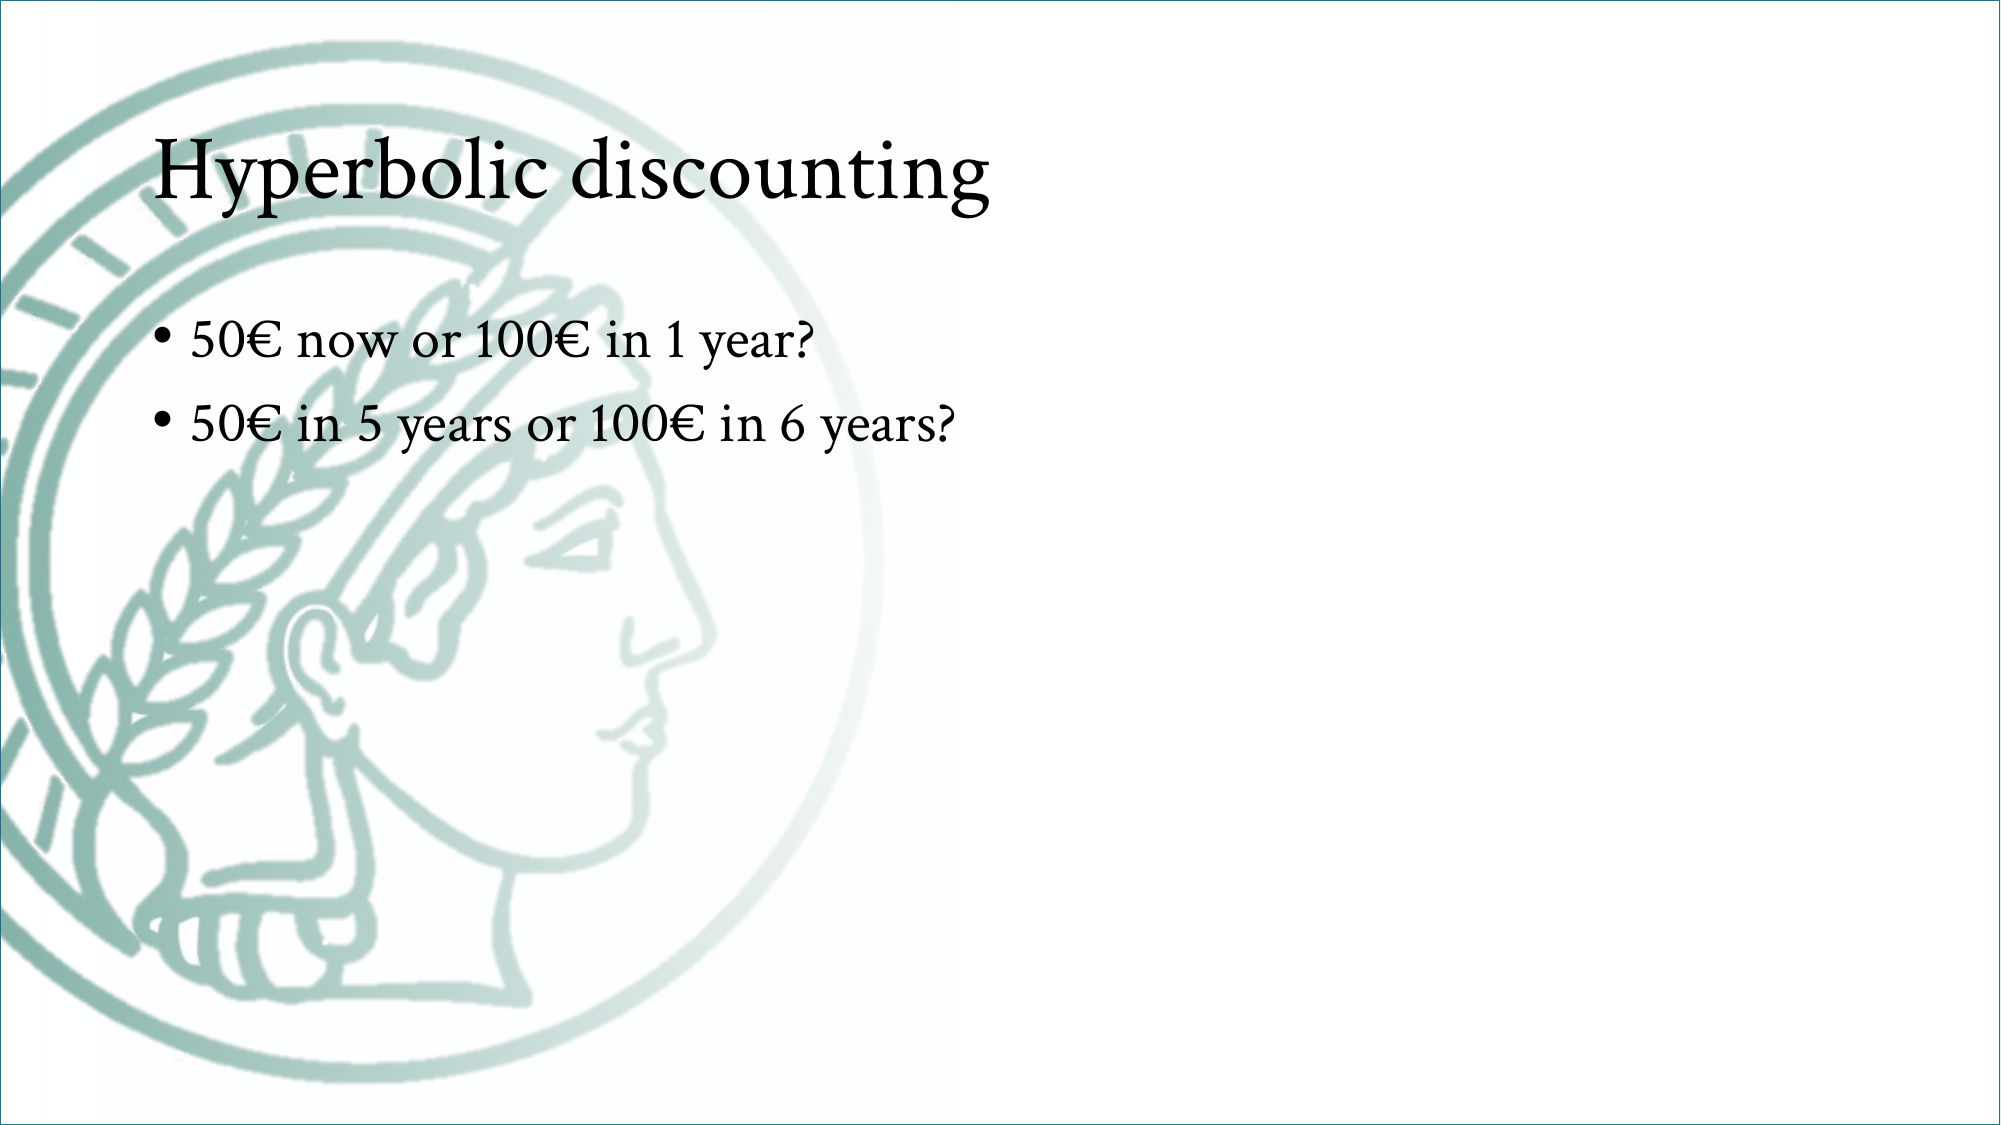

# Hyperbolic discounting
50€ now or 100€ in 1 year?
50€ in 5 years or 100€ in 6 years?